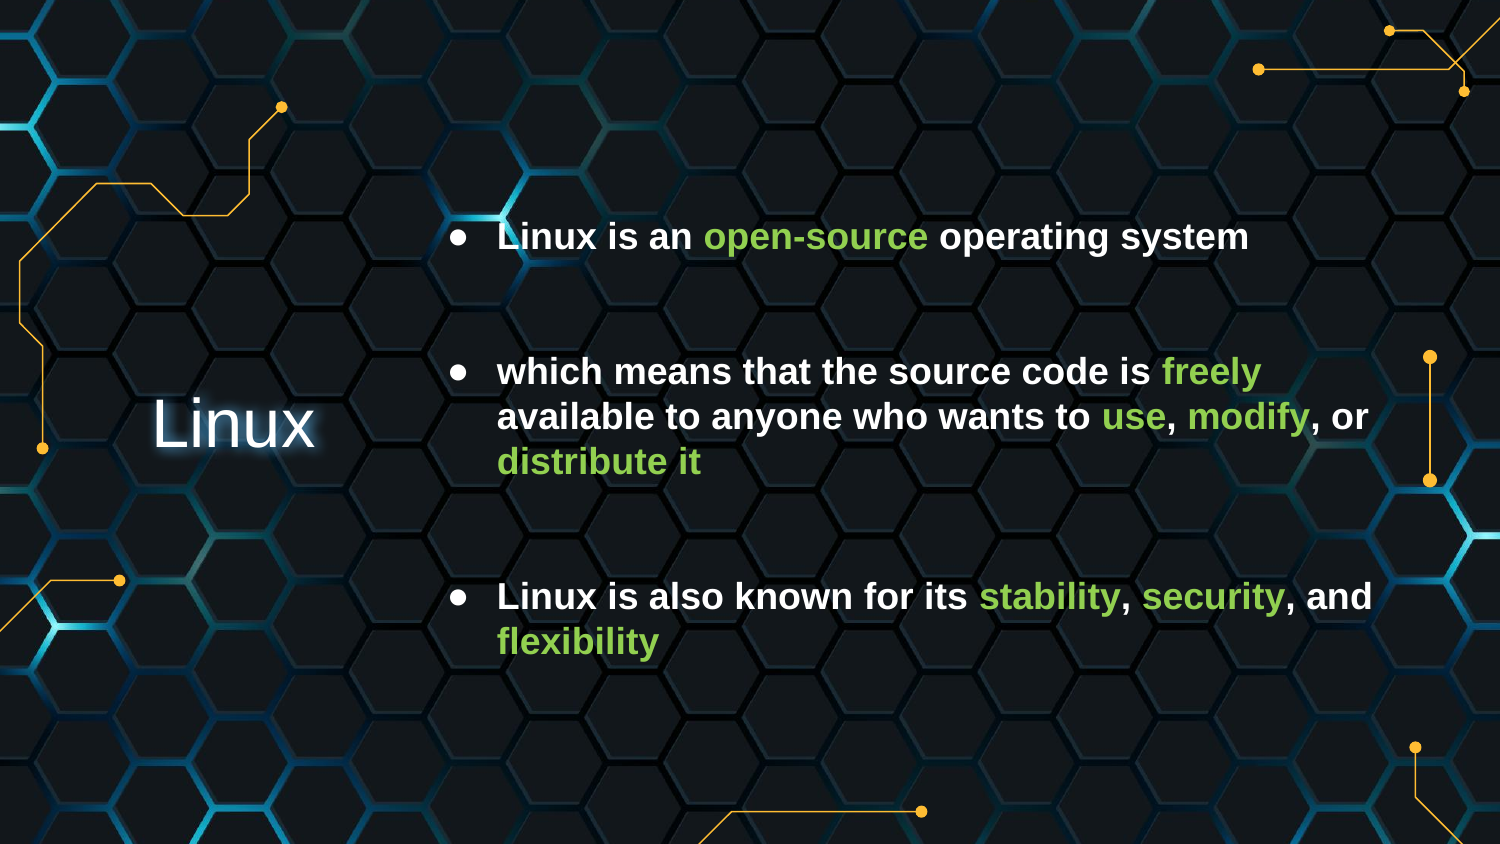

Linux is an open-source operating system

which means that the source code is freely available to anyone who wants to use, modify, or distribute it

Linux is also known for its stability, security, and flexibility

# Linux